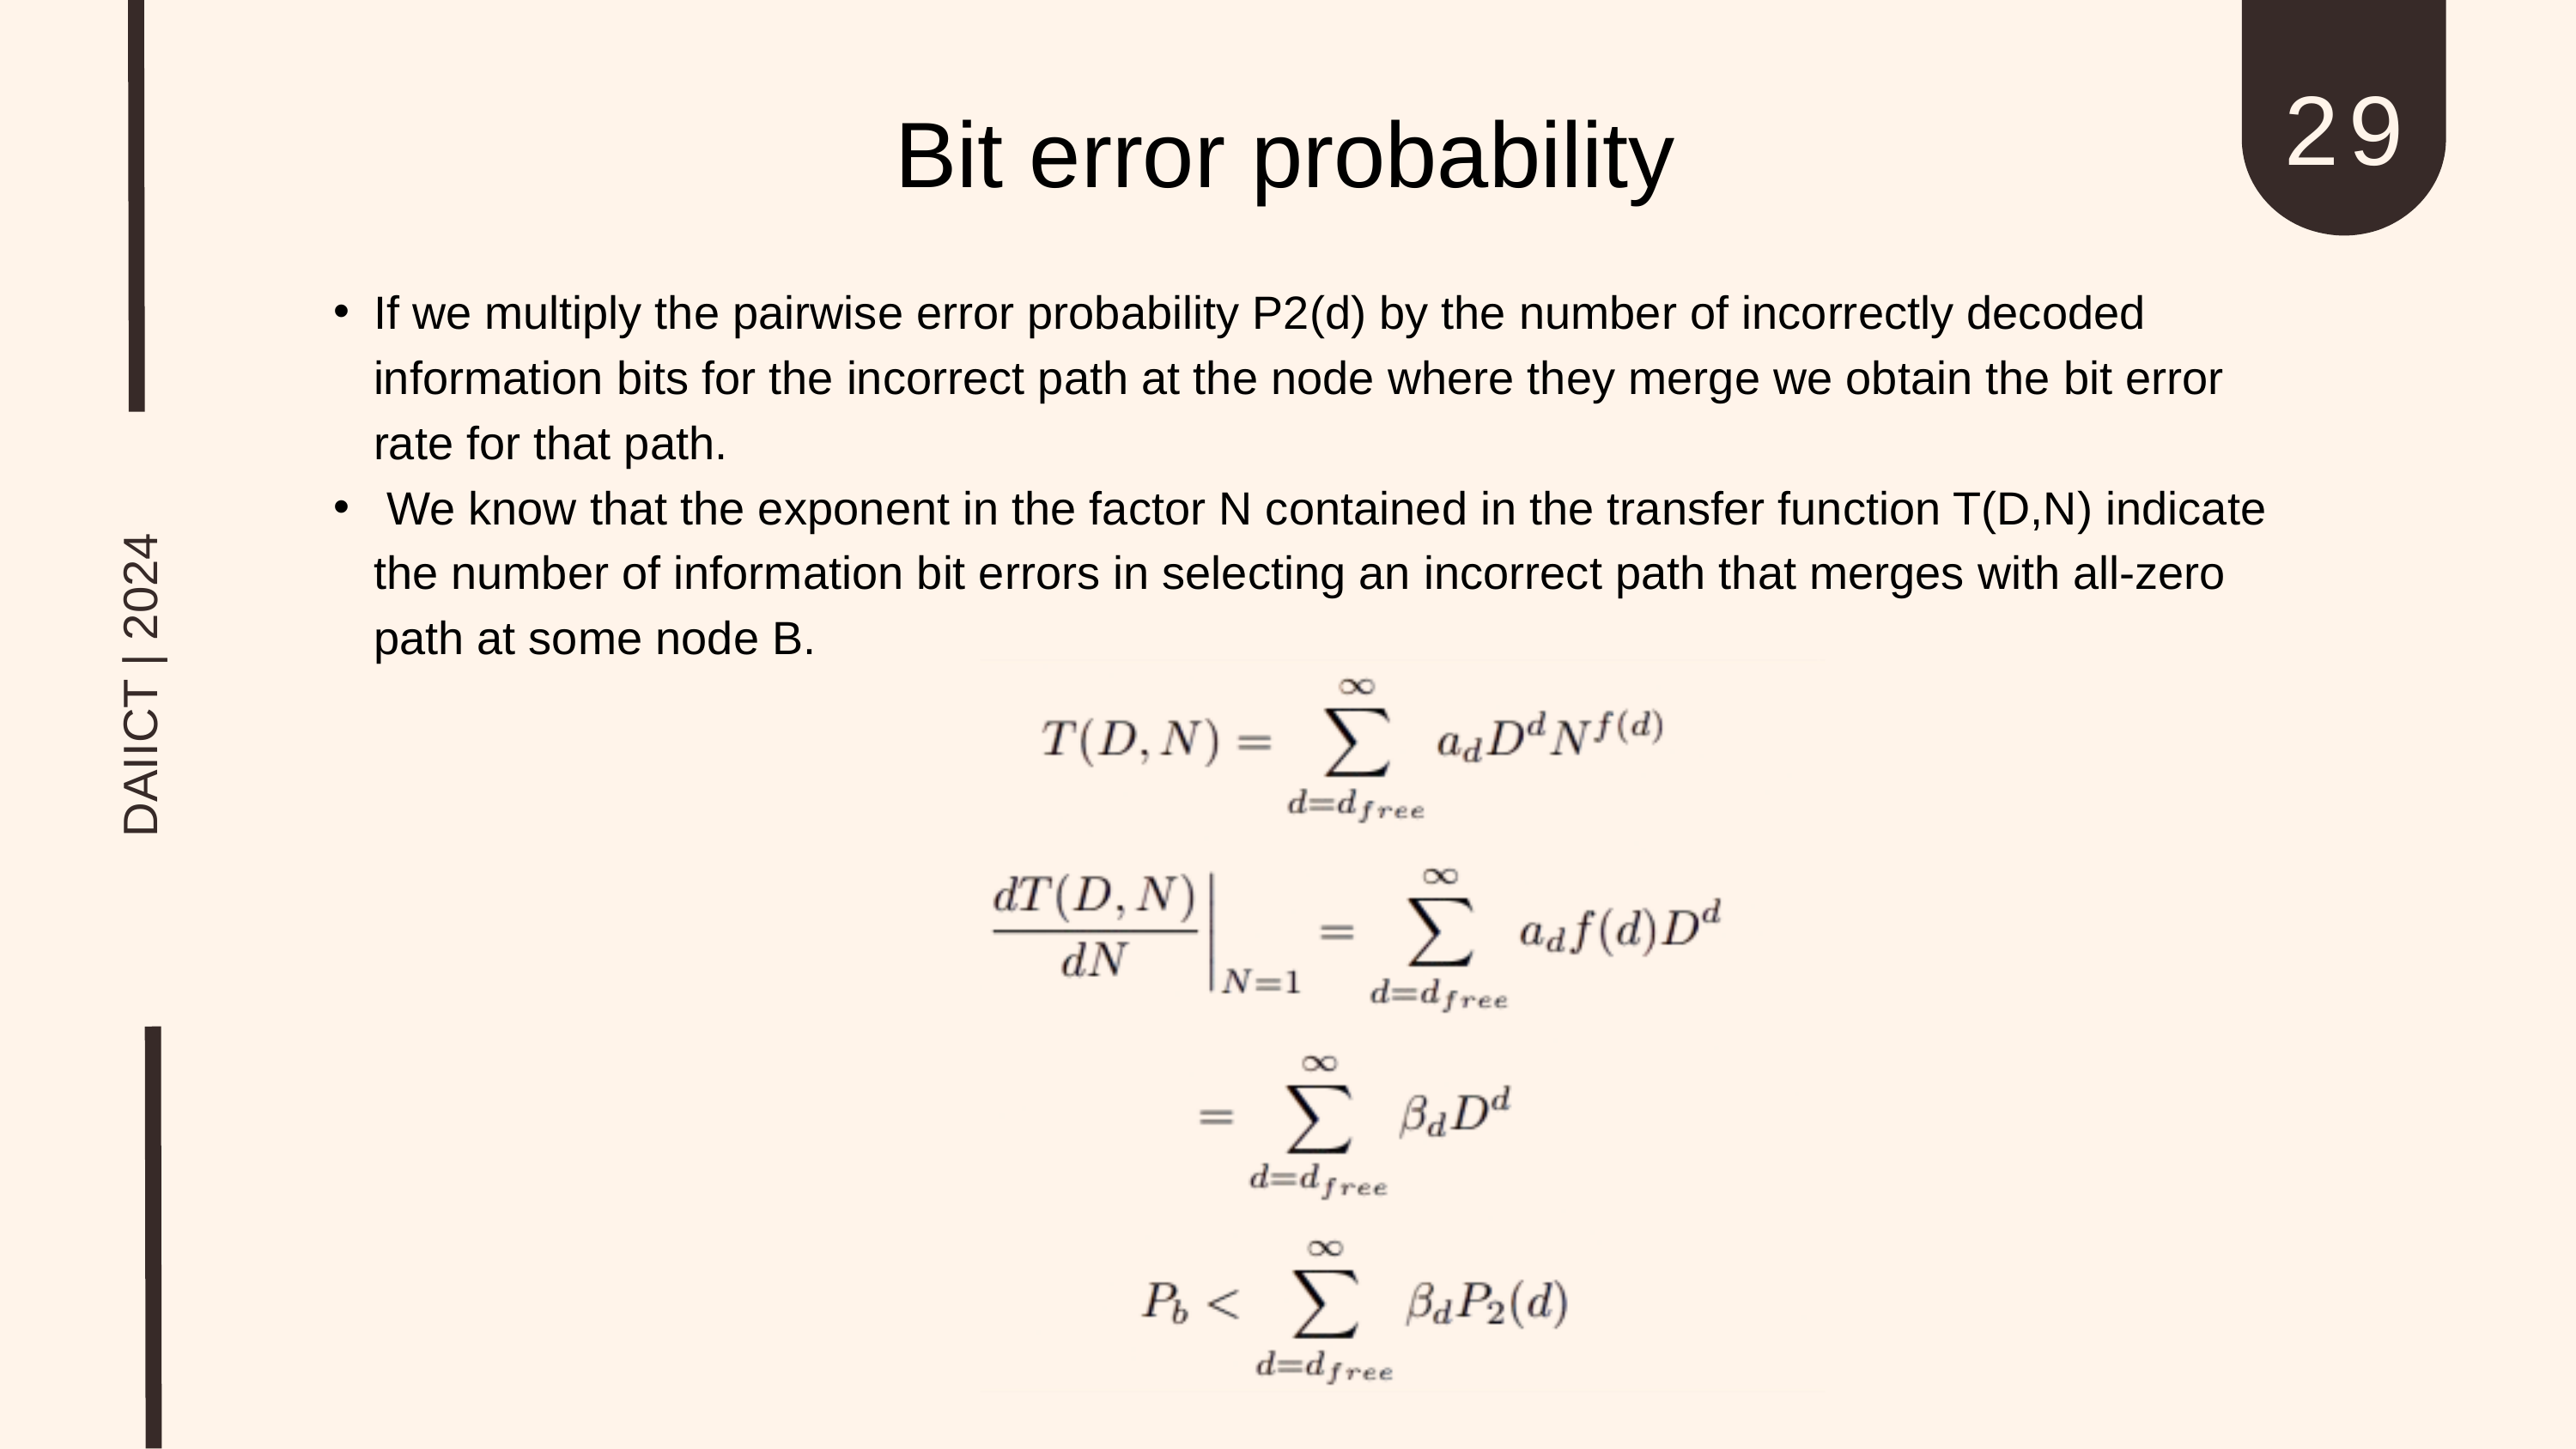

29

Bit error probability

If we multiply the pairwise error probability P2(d) by the number of incorrectly decoded information bits for the incorrect path at the node where they merge we obtain the bit error rate for that path.
 We know that the exponent in the factor N contained in the transfer function T(D,N) indicate the number of information bit errors in selecting an incorrect path that merges with all-zero path at some node B.

DAIICT | 2024